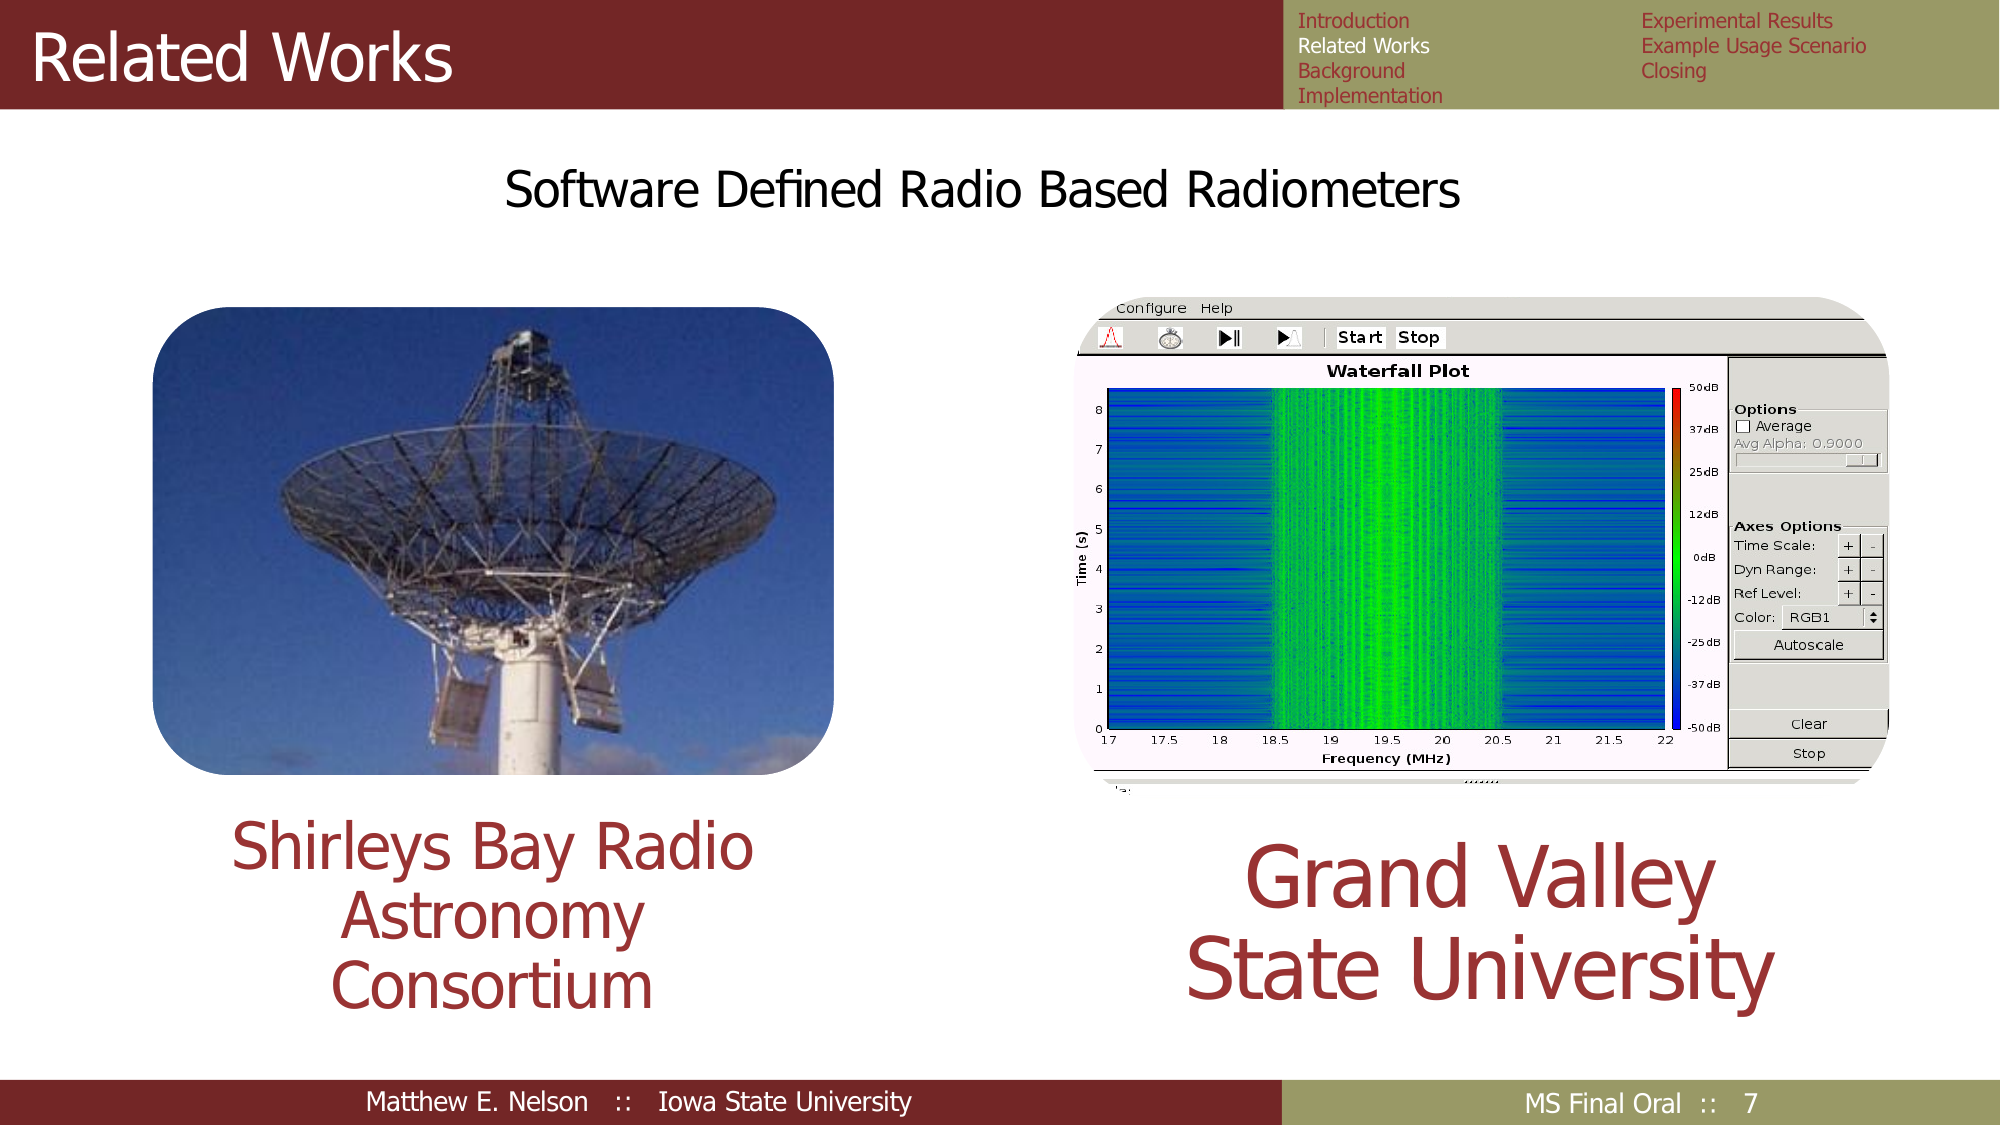

# Related Works
Introduction
Related Works
Background
Implementation
Experimental Results
Example Usage Scenario
Closing
Software Defined Radio Based Radiometers
Grand Valley State University
Shirleys Bay Radio Astronomy Consortium